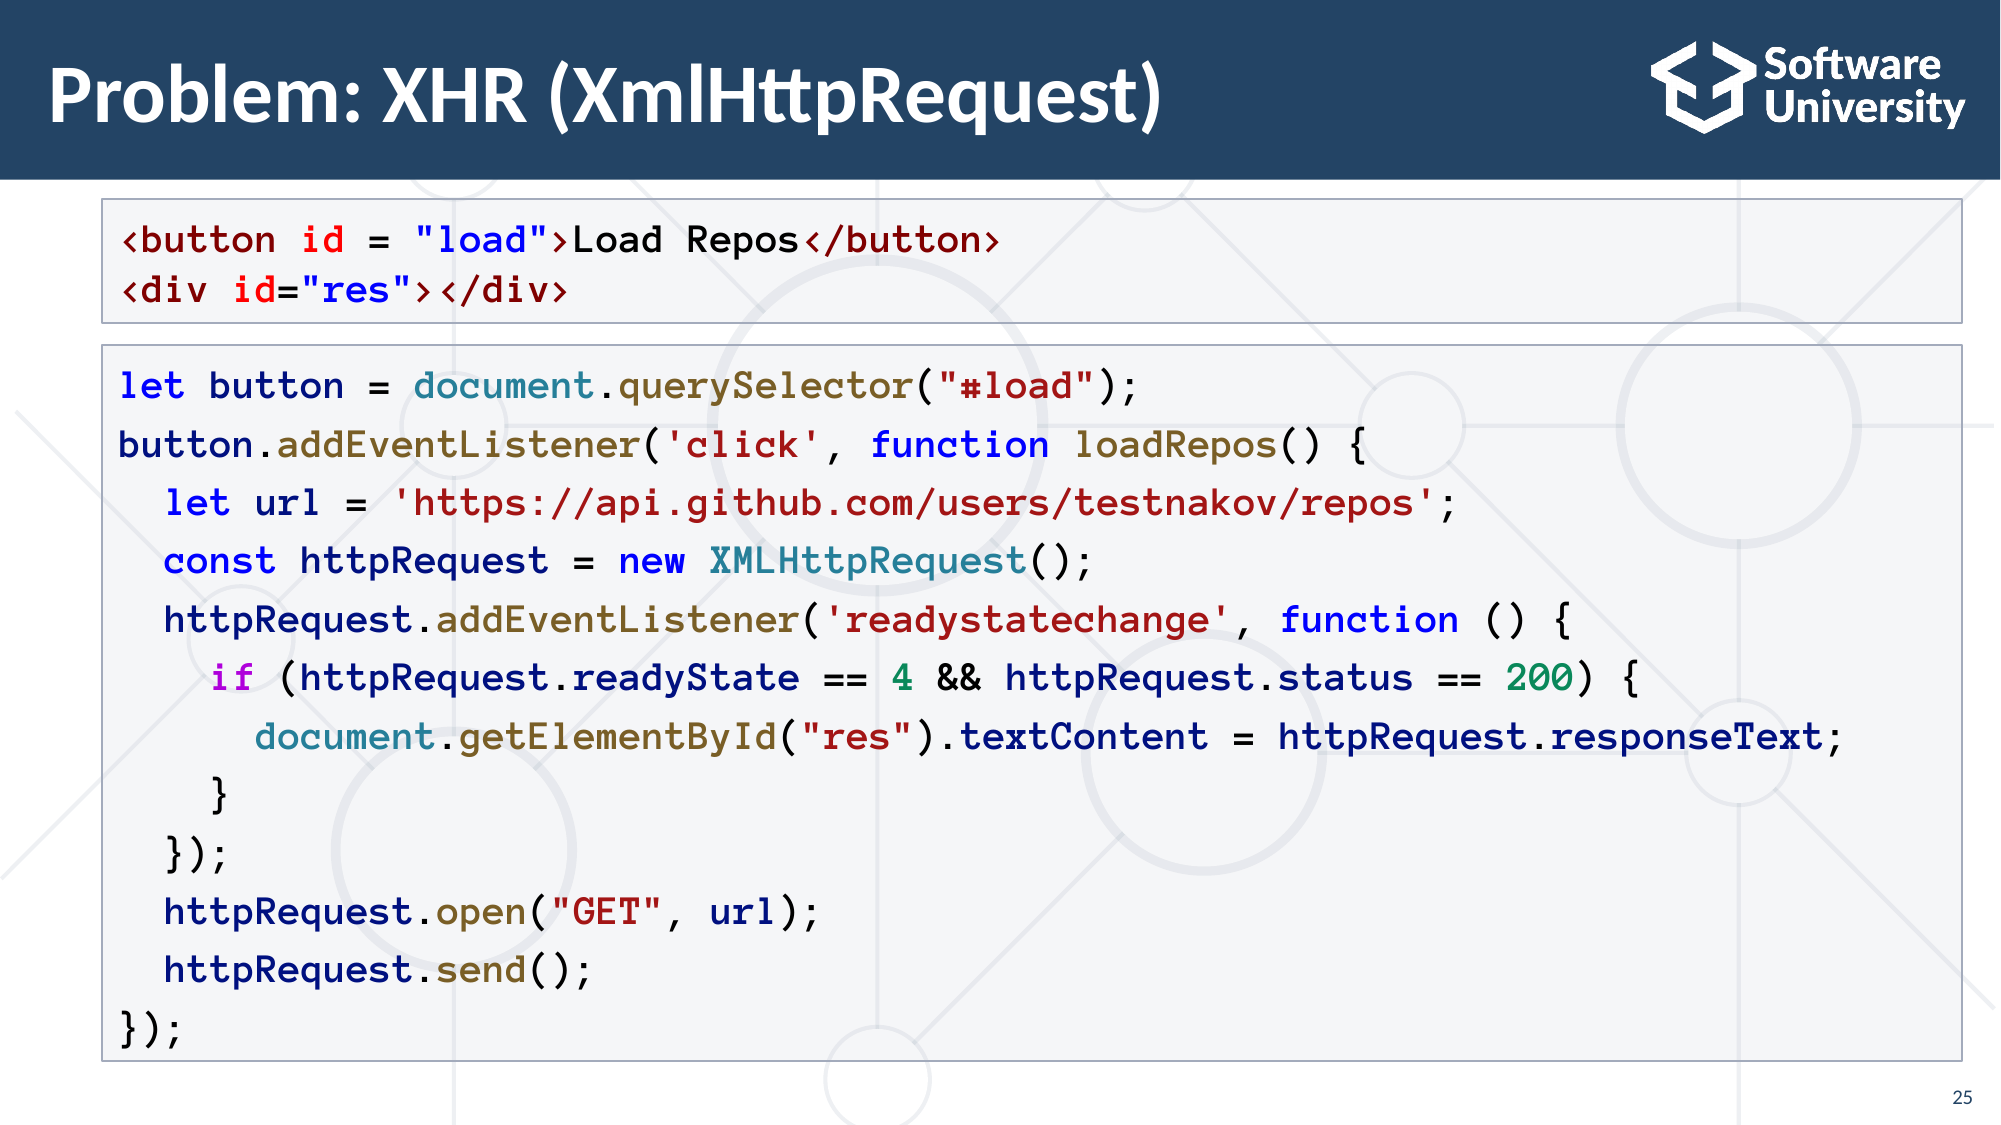

# Problem: XHR (XmlHttpRequest)
<button id = "load">Load Repos</button>
<div id="res"></div>
let button = document.querySelector("#load");
button.addEventListener('click', function loadRepos() {
  let url = 'https://api.github.com/users/testnakov/repos';
  const httpRequest = new XMLHttpRequest();
  httpRequest.addEventListener('readystatechange', function () {
    if (httpRequest.readyState == 4 && httpRequest.status == 200) {
      document.getElementById("res").textContent = httpRequest.responseText;
    }
  });
  httpRequest.open("GET", url);
  httpRequest.send();
});
25